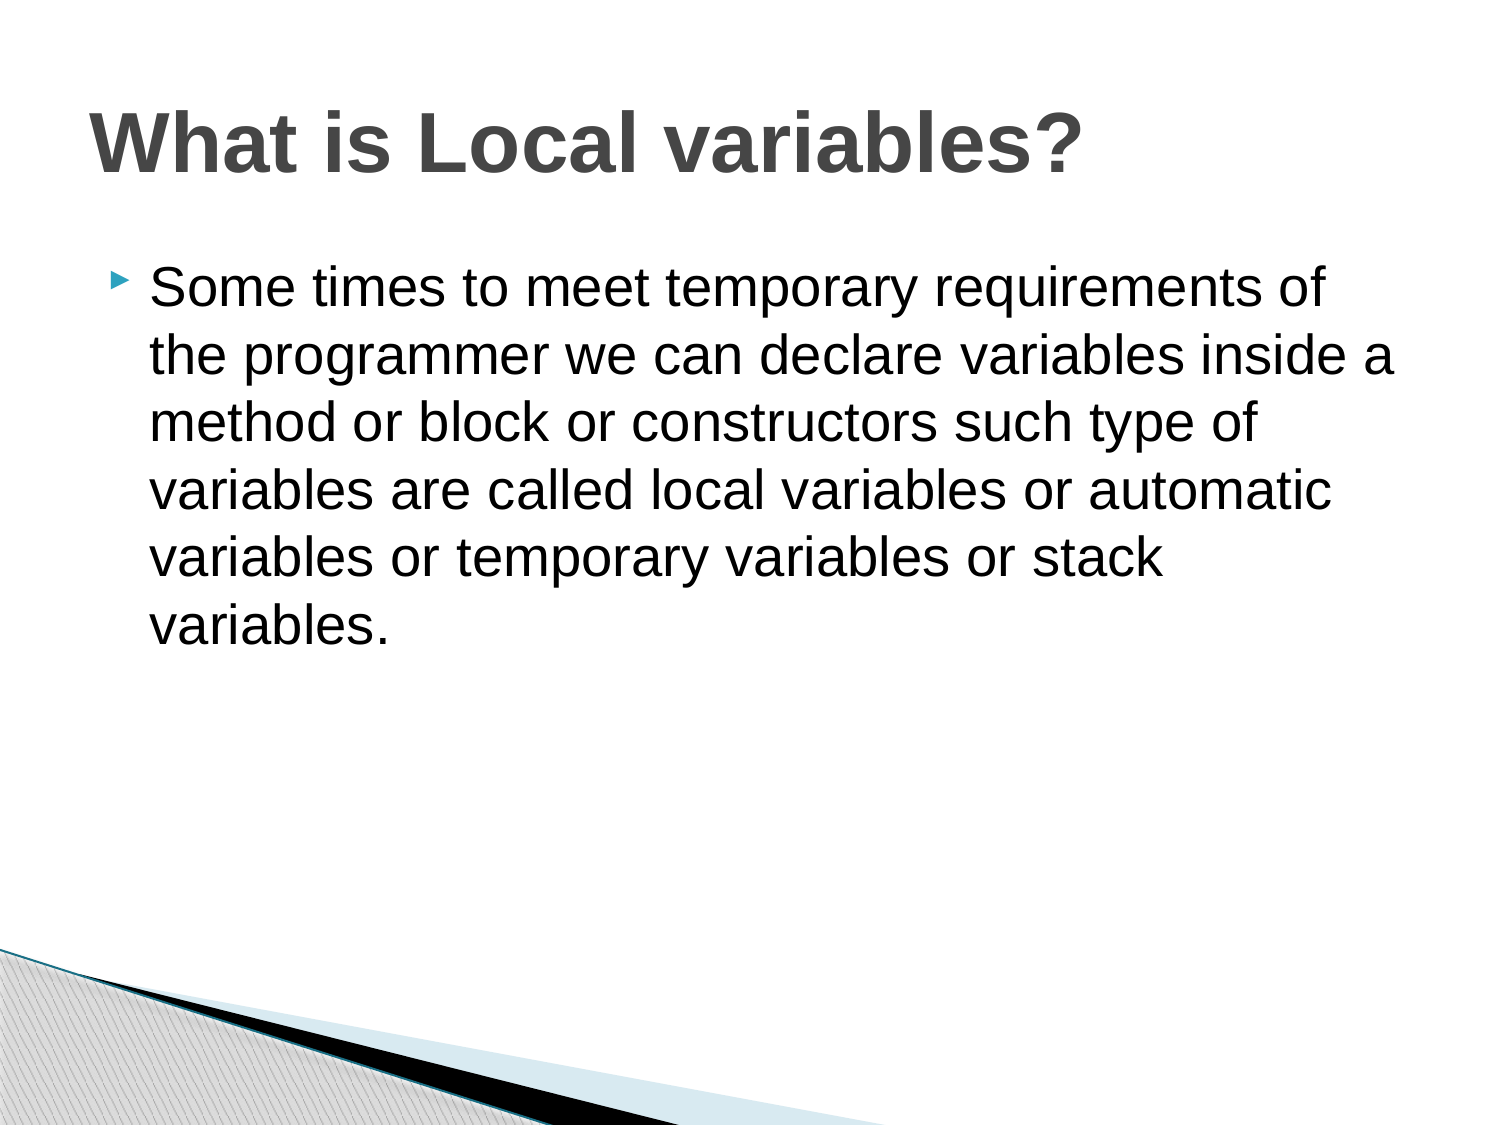

# What is Local variables?
Some times to meet temporary requirements of the programmer we can declare variables inside a method or block or constructors such type of variables are called local variables or automatic variables or temporary variables or stack variables.